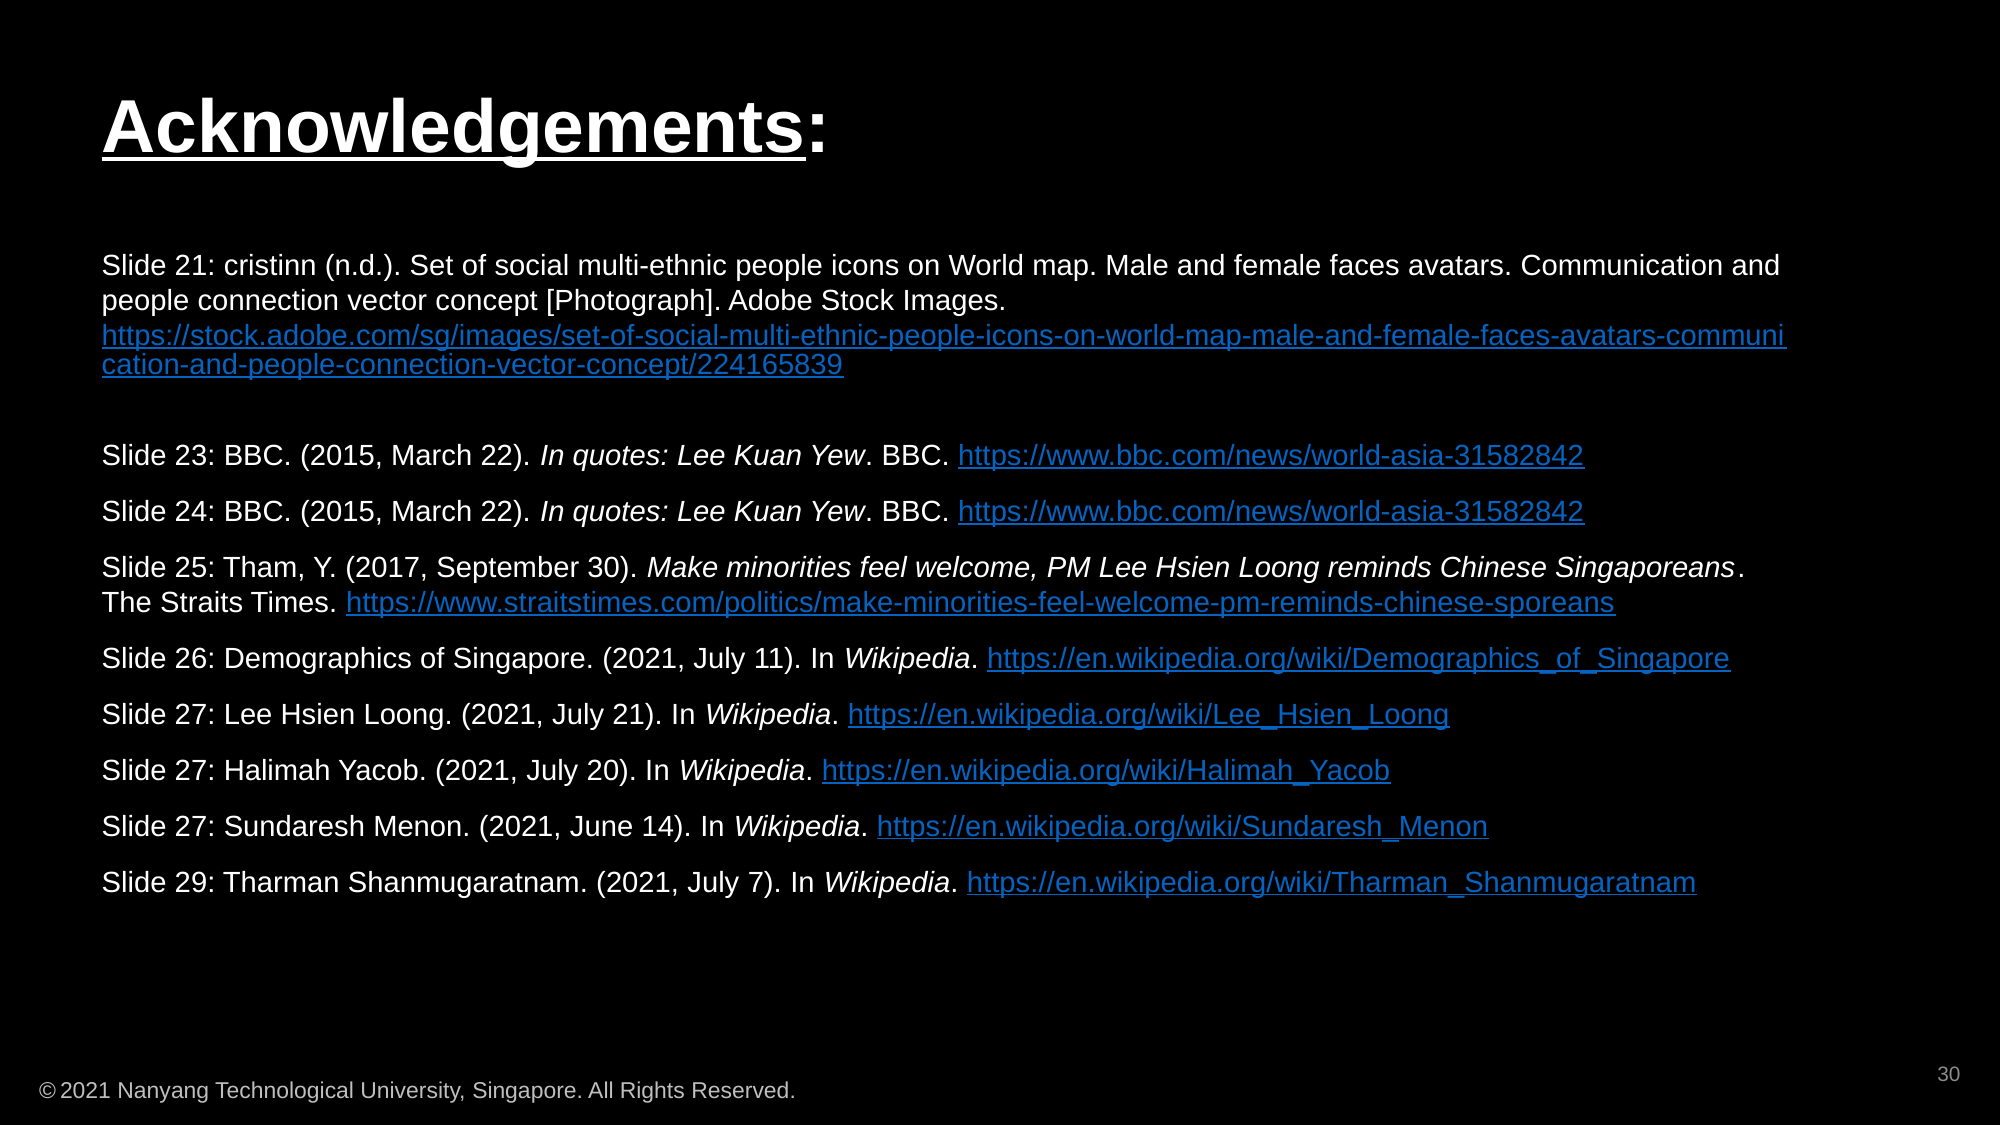

# Acknowledgements:
Slide 21: cristinn (n.d.). Set of social multi-ethnic people icons on World map. Male and female faces avatars. Communication and people connection vector concept [Photograph]. Adobe Stock Images. https://stock.adobe.com/sg/images/set-of-social-multi-ethnic-people-icons-on-world-map-male-and-female-faces-avatars-communication-and-people-connection-vector-concept/224165839
Slide 23: BBC. (2015, March 22). In quotes: Lee Kuan Yew. BBC. https://www.bbc.com/news/world-asia-31582842
Slide 24: BBC. (2015, March 22). In quotes: Lee Kuan Yew. BBC. https://www.bbc.com/news/world-asia-31582842
Slide 25: Tham, Y. (2017, September 30). Make minorities feel welcome, PM Lee Hsien Loong reminds Chinese Singaporeans. The Straits Times. https://www.straitstimes.com/politics/make-minorities-feel-welcome-pm-reminds-chinese-sporeans
Slide 26: Demographics of Singapore. (2021, July 11). In Wikipedia. https://en.wikipedia.org/wiki/Demographics_of_Singapore
Slide 27: Lee Hsien Loong. (2021, July 21). In Wikipedia. https://en.wikipedia.org/wiki/Lee_Hsien_Loong
Slide 27: Halimah Yacob. (2021, July 20). In Wikipedia. https://en.wikipedia.org/wiki/Halimah_Yacob
Slide 27: Sundaresh Menon. (2021, June 14). In Wikipedia. https://en.wikipedia.org/wiki/Sundaresh_Menon
Slide 29: Tharman Shanmugaratnam. (2021, July 7). In Wikipedia. https://en.wikipedia.org/wiki/Tharman_Shanmugaratnam
30